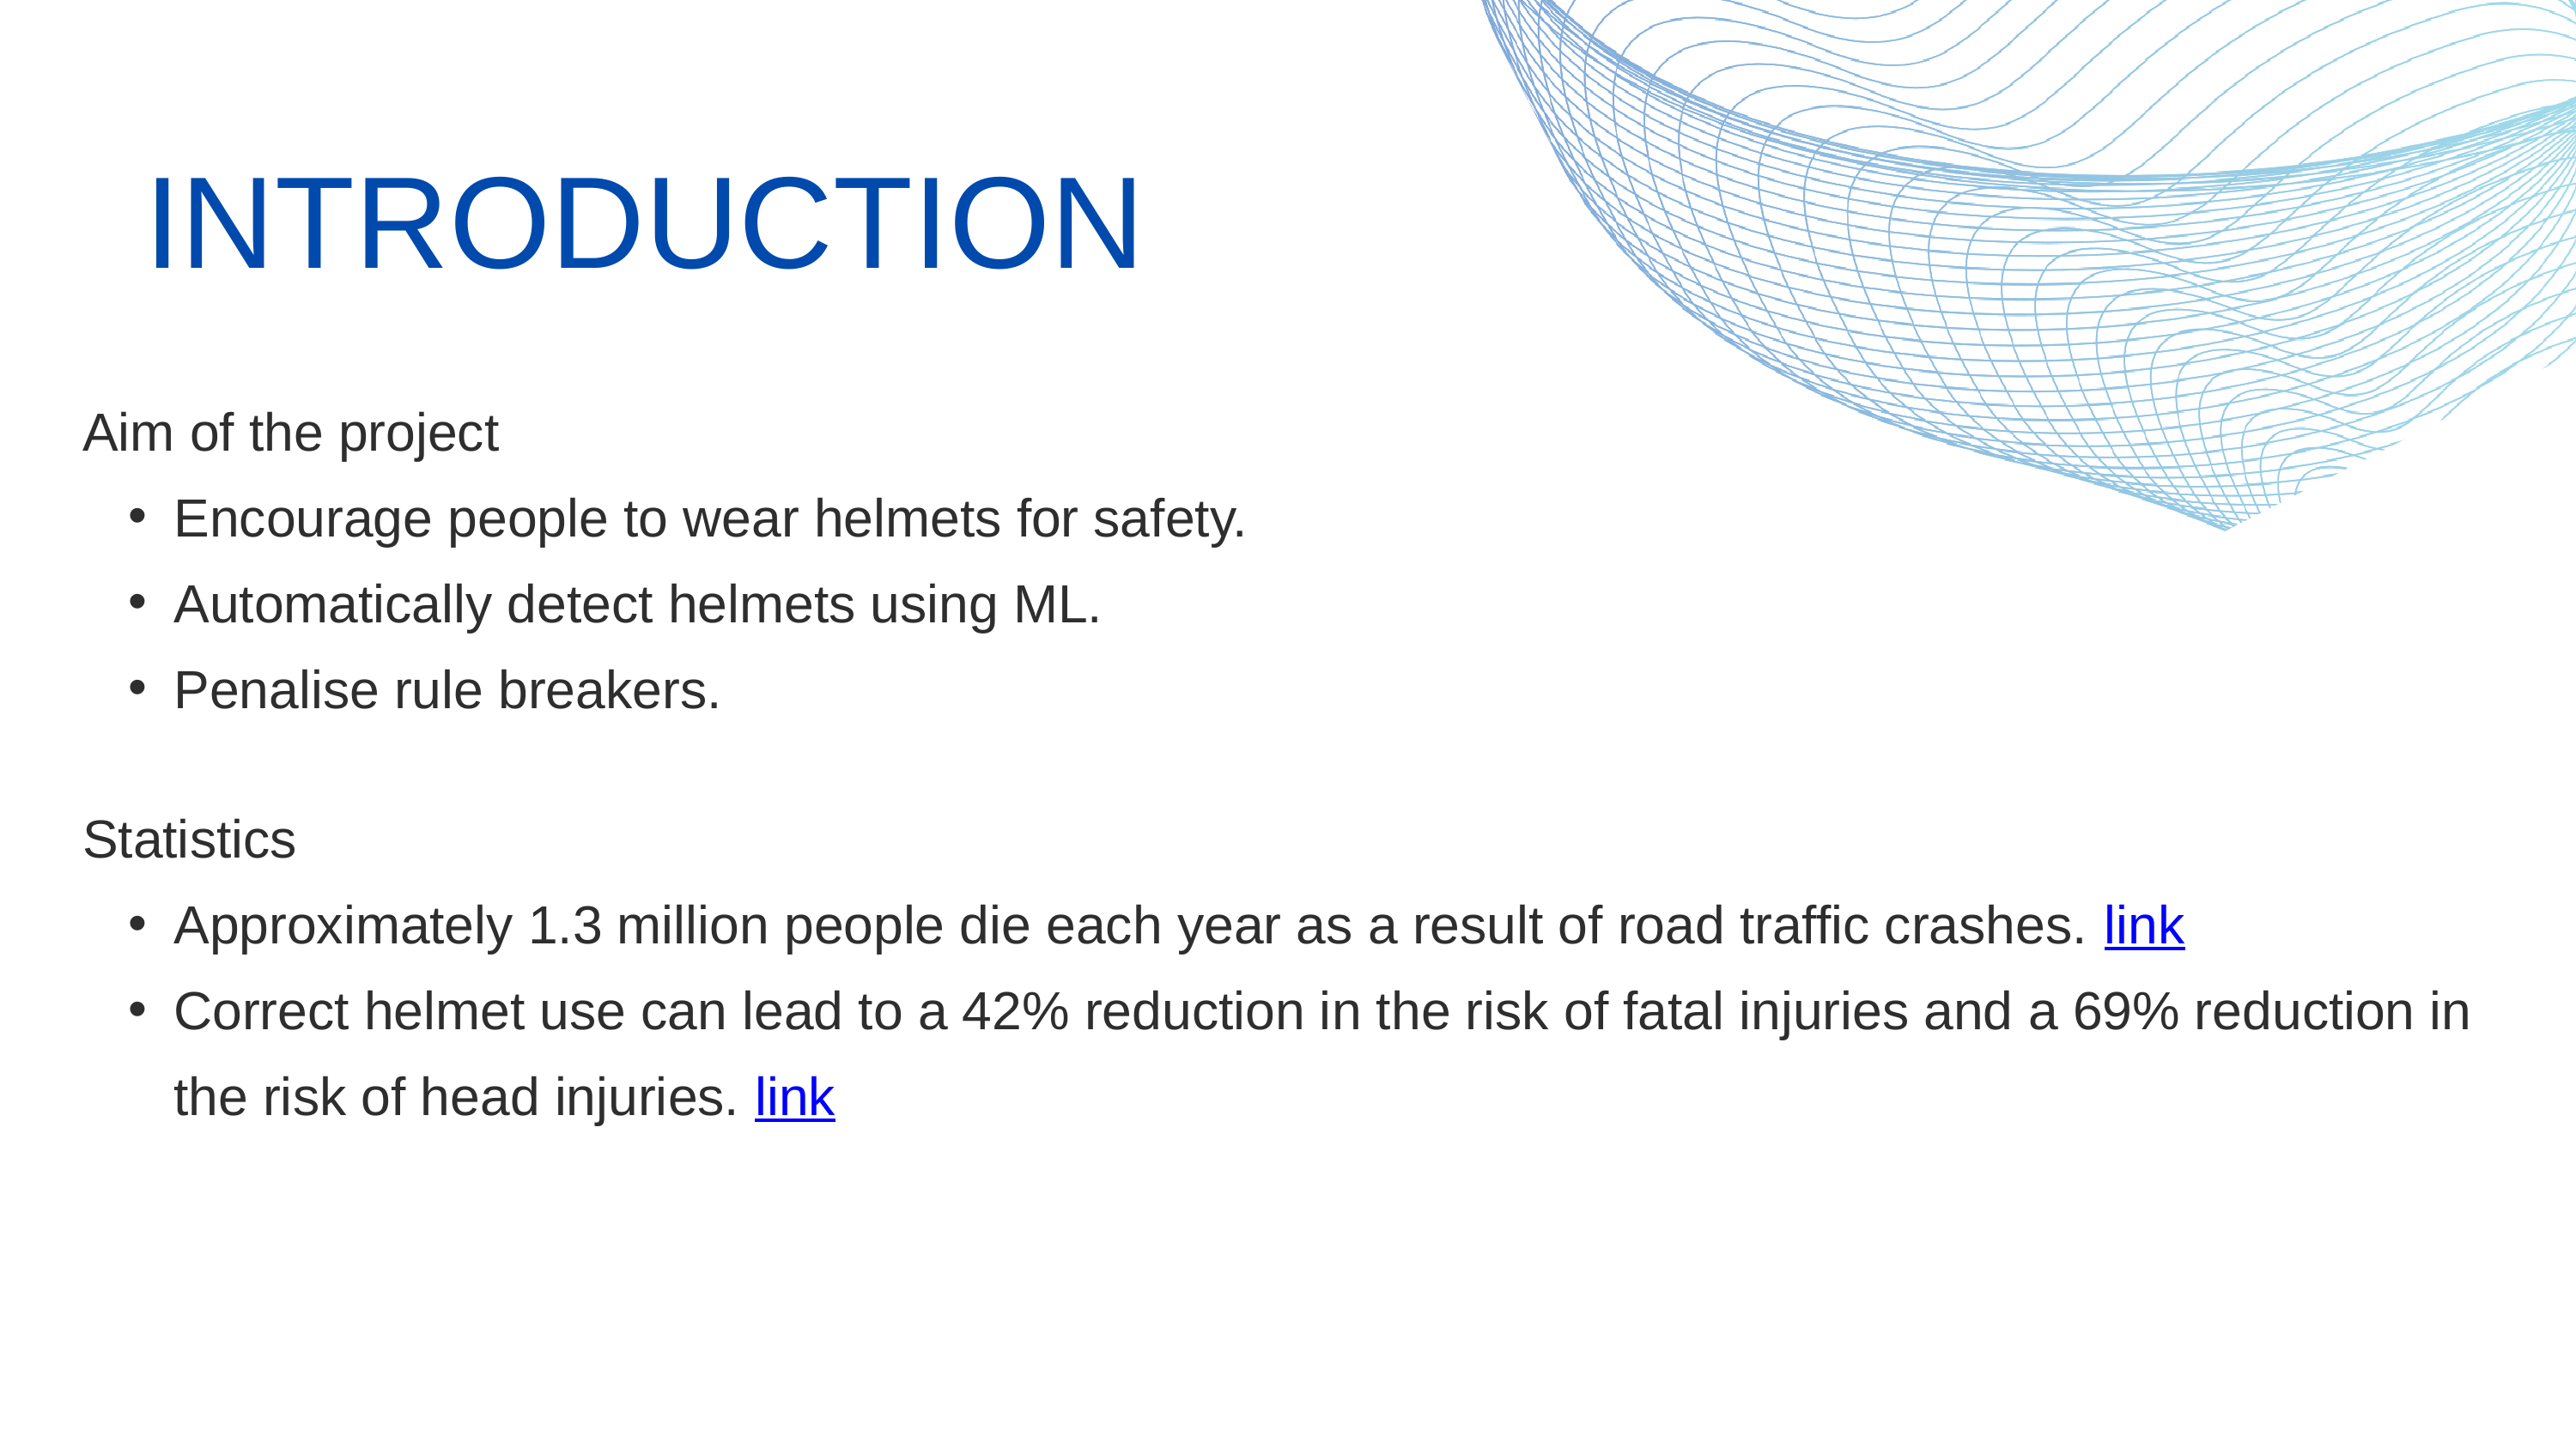

INTRODUCTION
Aim of the project
Encourage people to wear helmets for safety.
Automatically detect helmets using ML.
Penalise rule breakers.
Statistics
Approximately 1.3 million people die each year as a result of road traffic crashes. link
Correct helmet use can lead to a 42% reduction in the risk of fatal injuries and a 69% reduction in the risk of head injuries. link